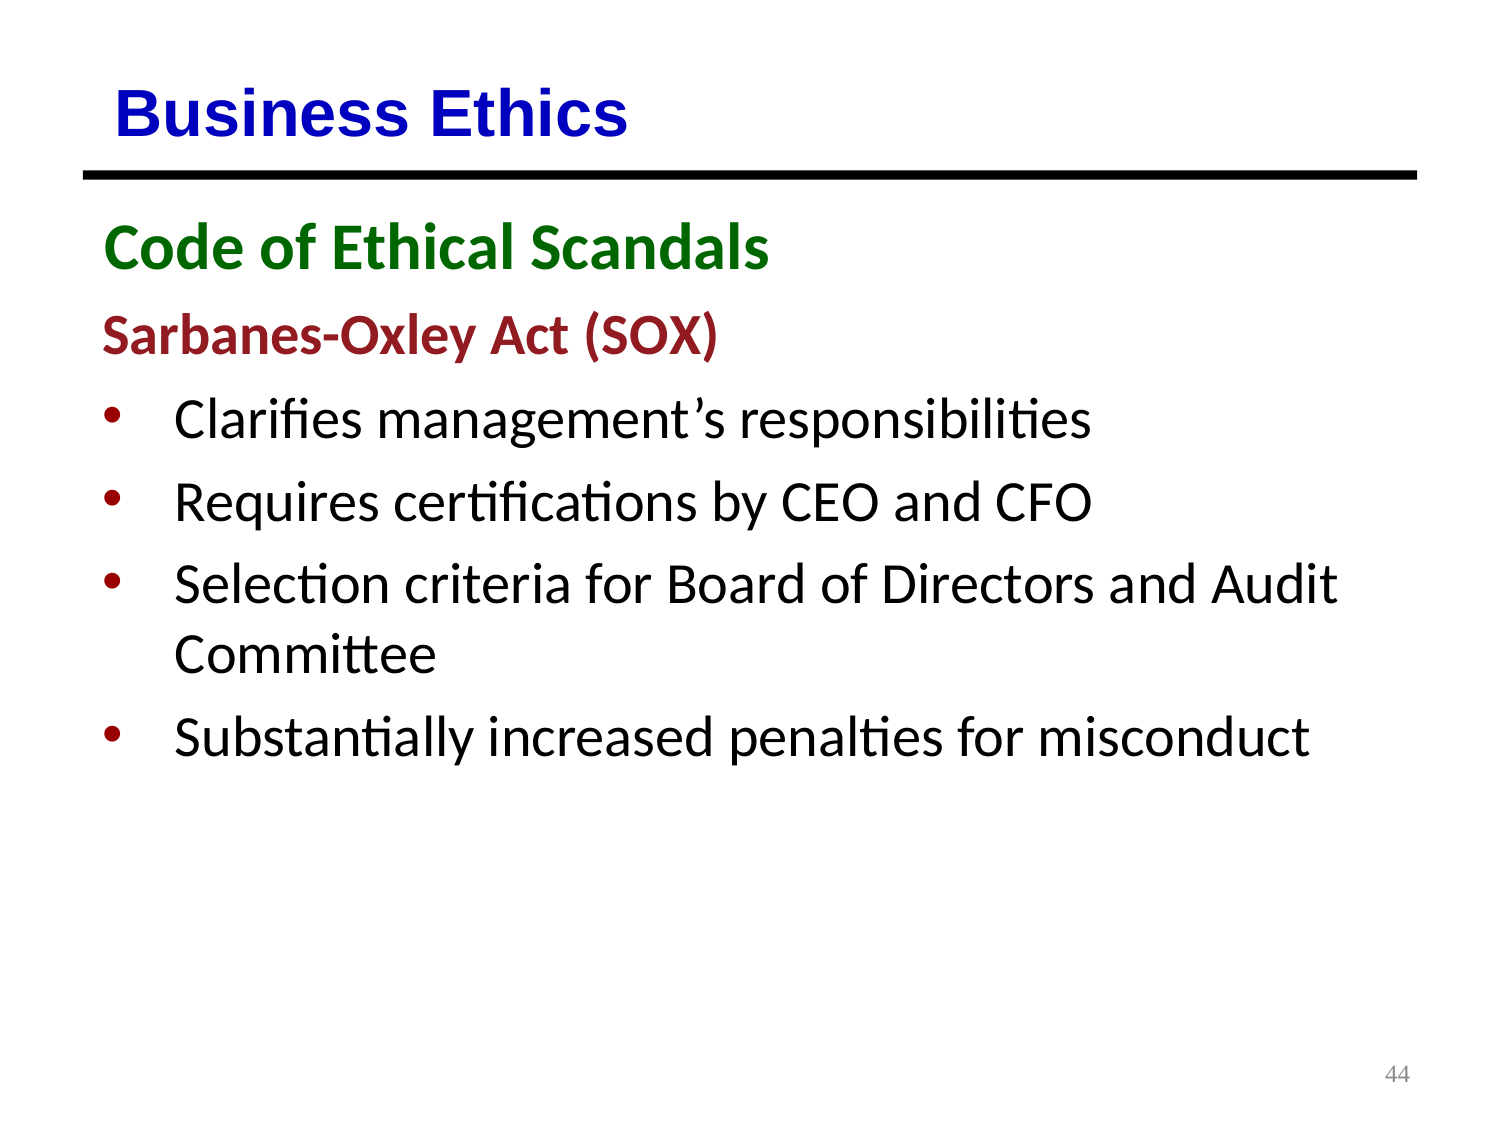

Business Ethics

Code of Ethical Scandals
Sarbanes-Oxley Act (S O X)
Clarifies management’s responsibilities
Requires certifications by C E O and C F O
Selection criteria for Board of Directors and Audit Committee
Substantially increased penalties for misconduct
44